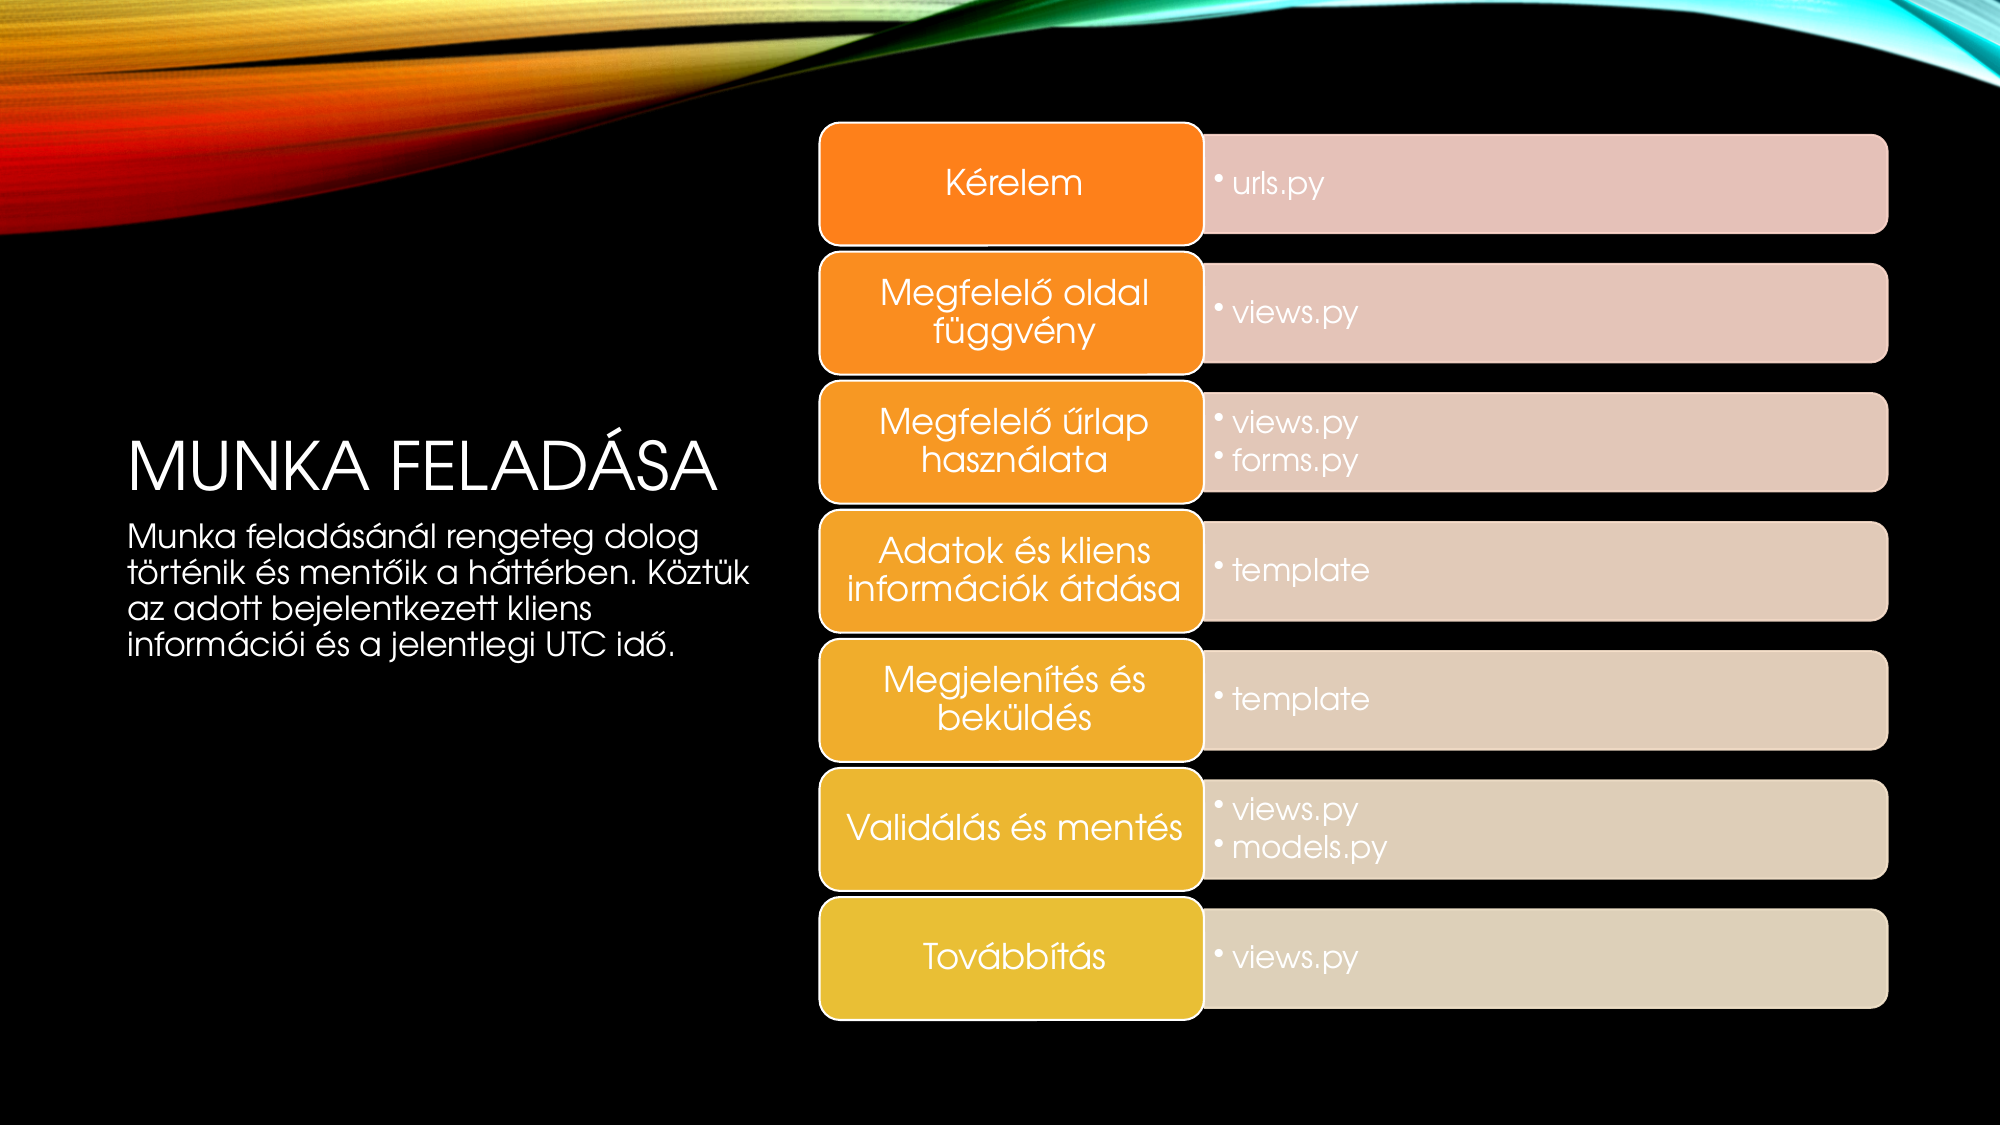

urls.py
Kérelem
views.py
Megfelelő oldal függvény
views.py
forms.py
Megfelelő űrlap használata
template
Adatok és kliens információk átdása
template
Megjelenítés és beküldés
views.py
models.py
Validálás és mentés
views.py
Továbbítás
# Munka feladása
Munka feladásánál rengeteg dolog történik és mentőik a háttérben. Köztük az adott bejelentkezett kliens információi és a jelentlegi UTC idő.